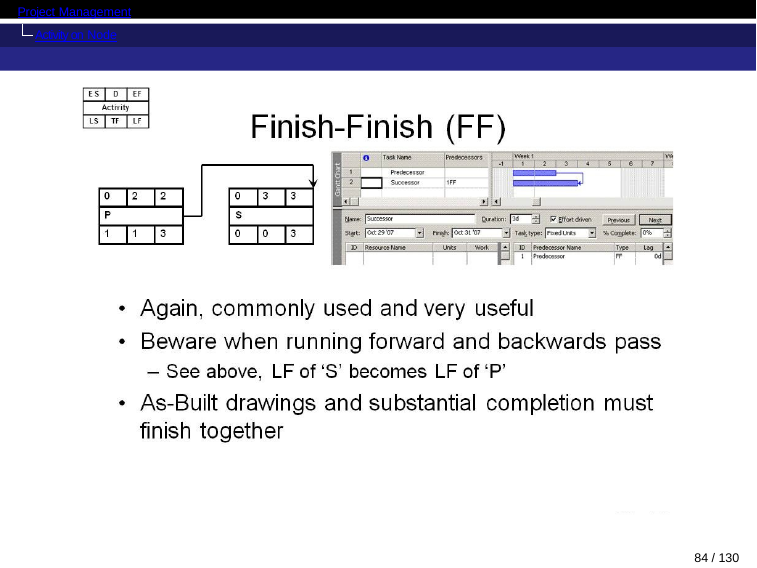

Project Management

Activity on Node

84 / 130